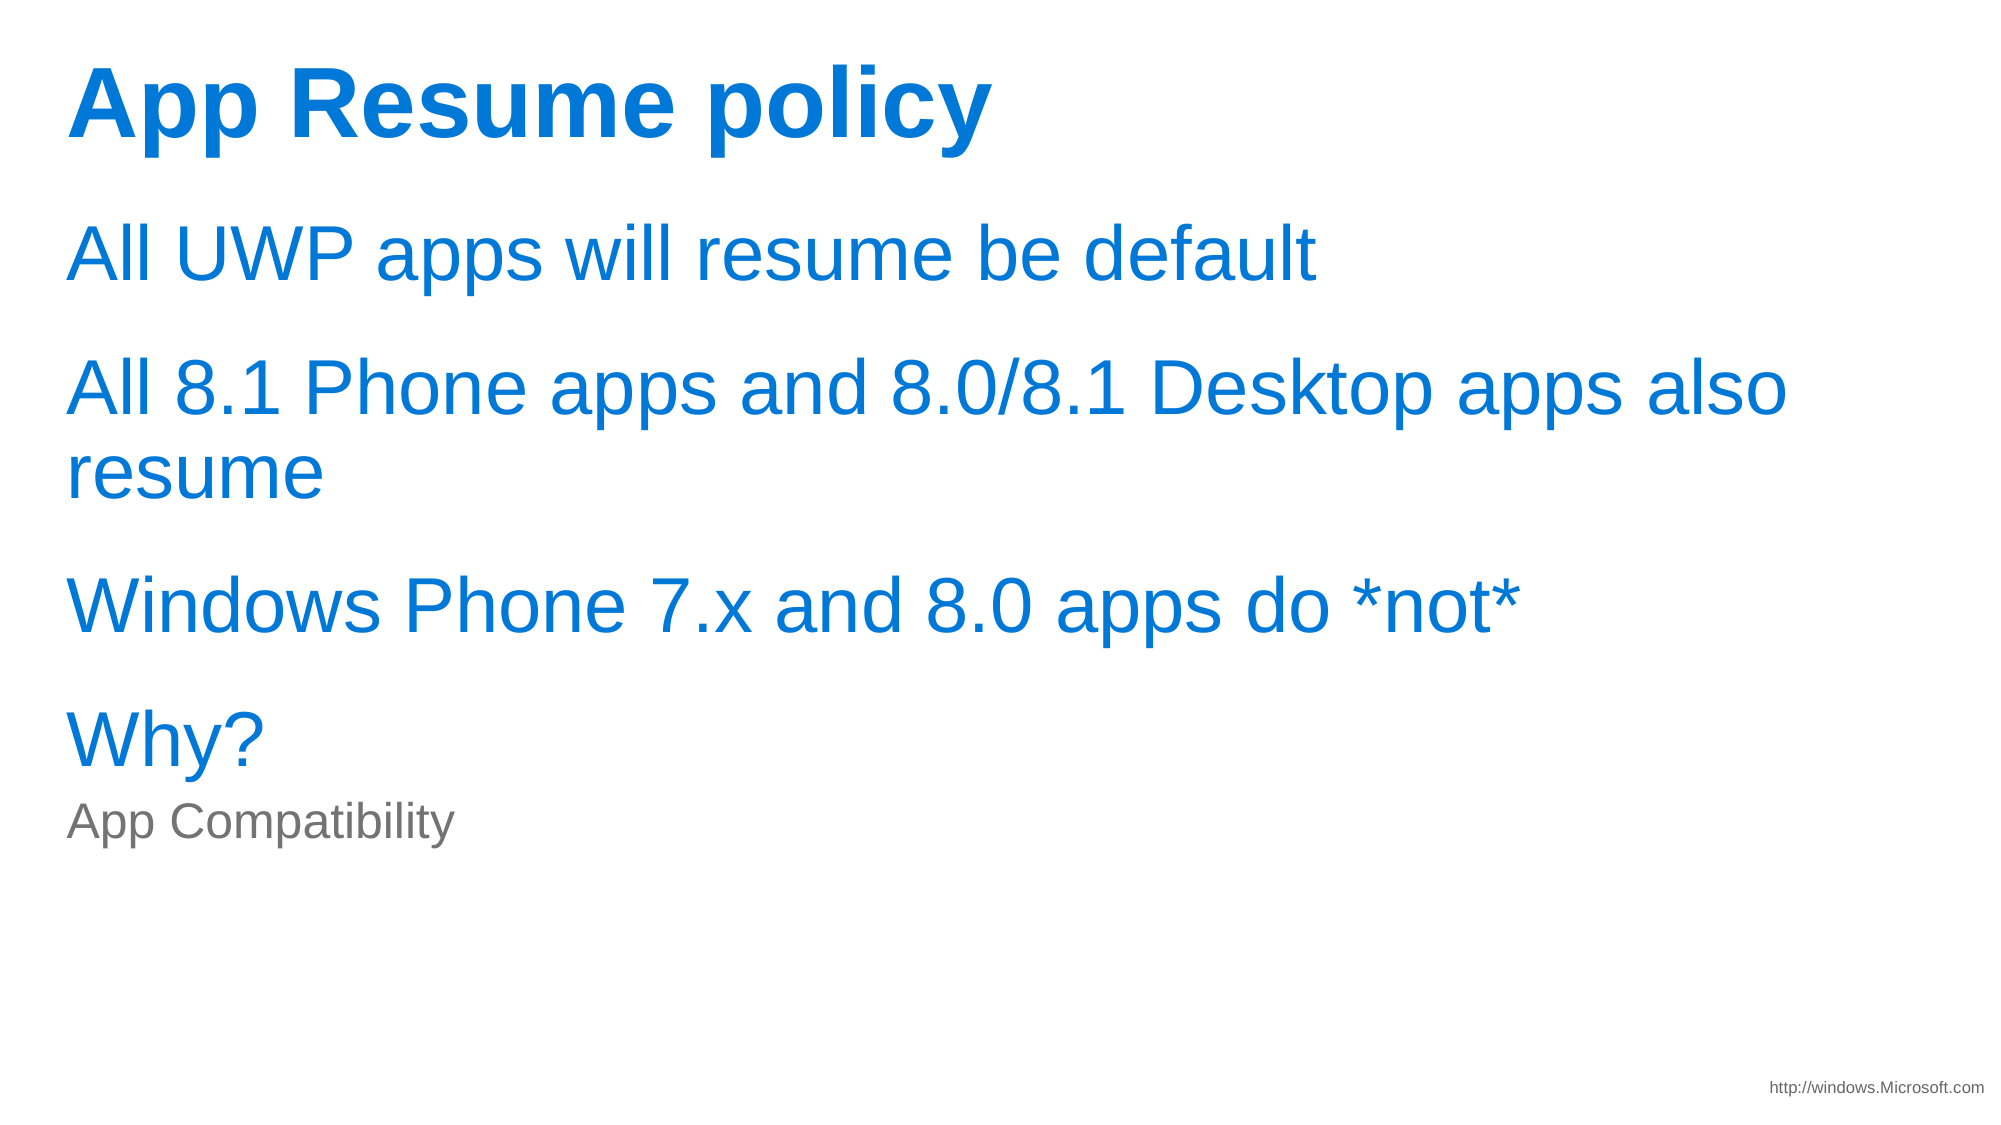

# App Resume policy
All UWP apps will resume be default
All 8.1 Phone apps and 8.0/8.1 Desktop apps also resume
Windows Phone 7.x and 8.0 apps do *not*
Why?
App Compatibility